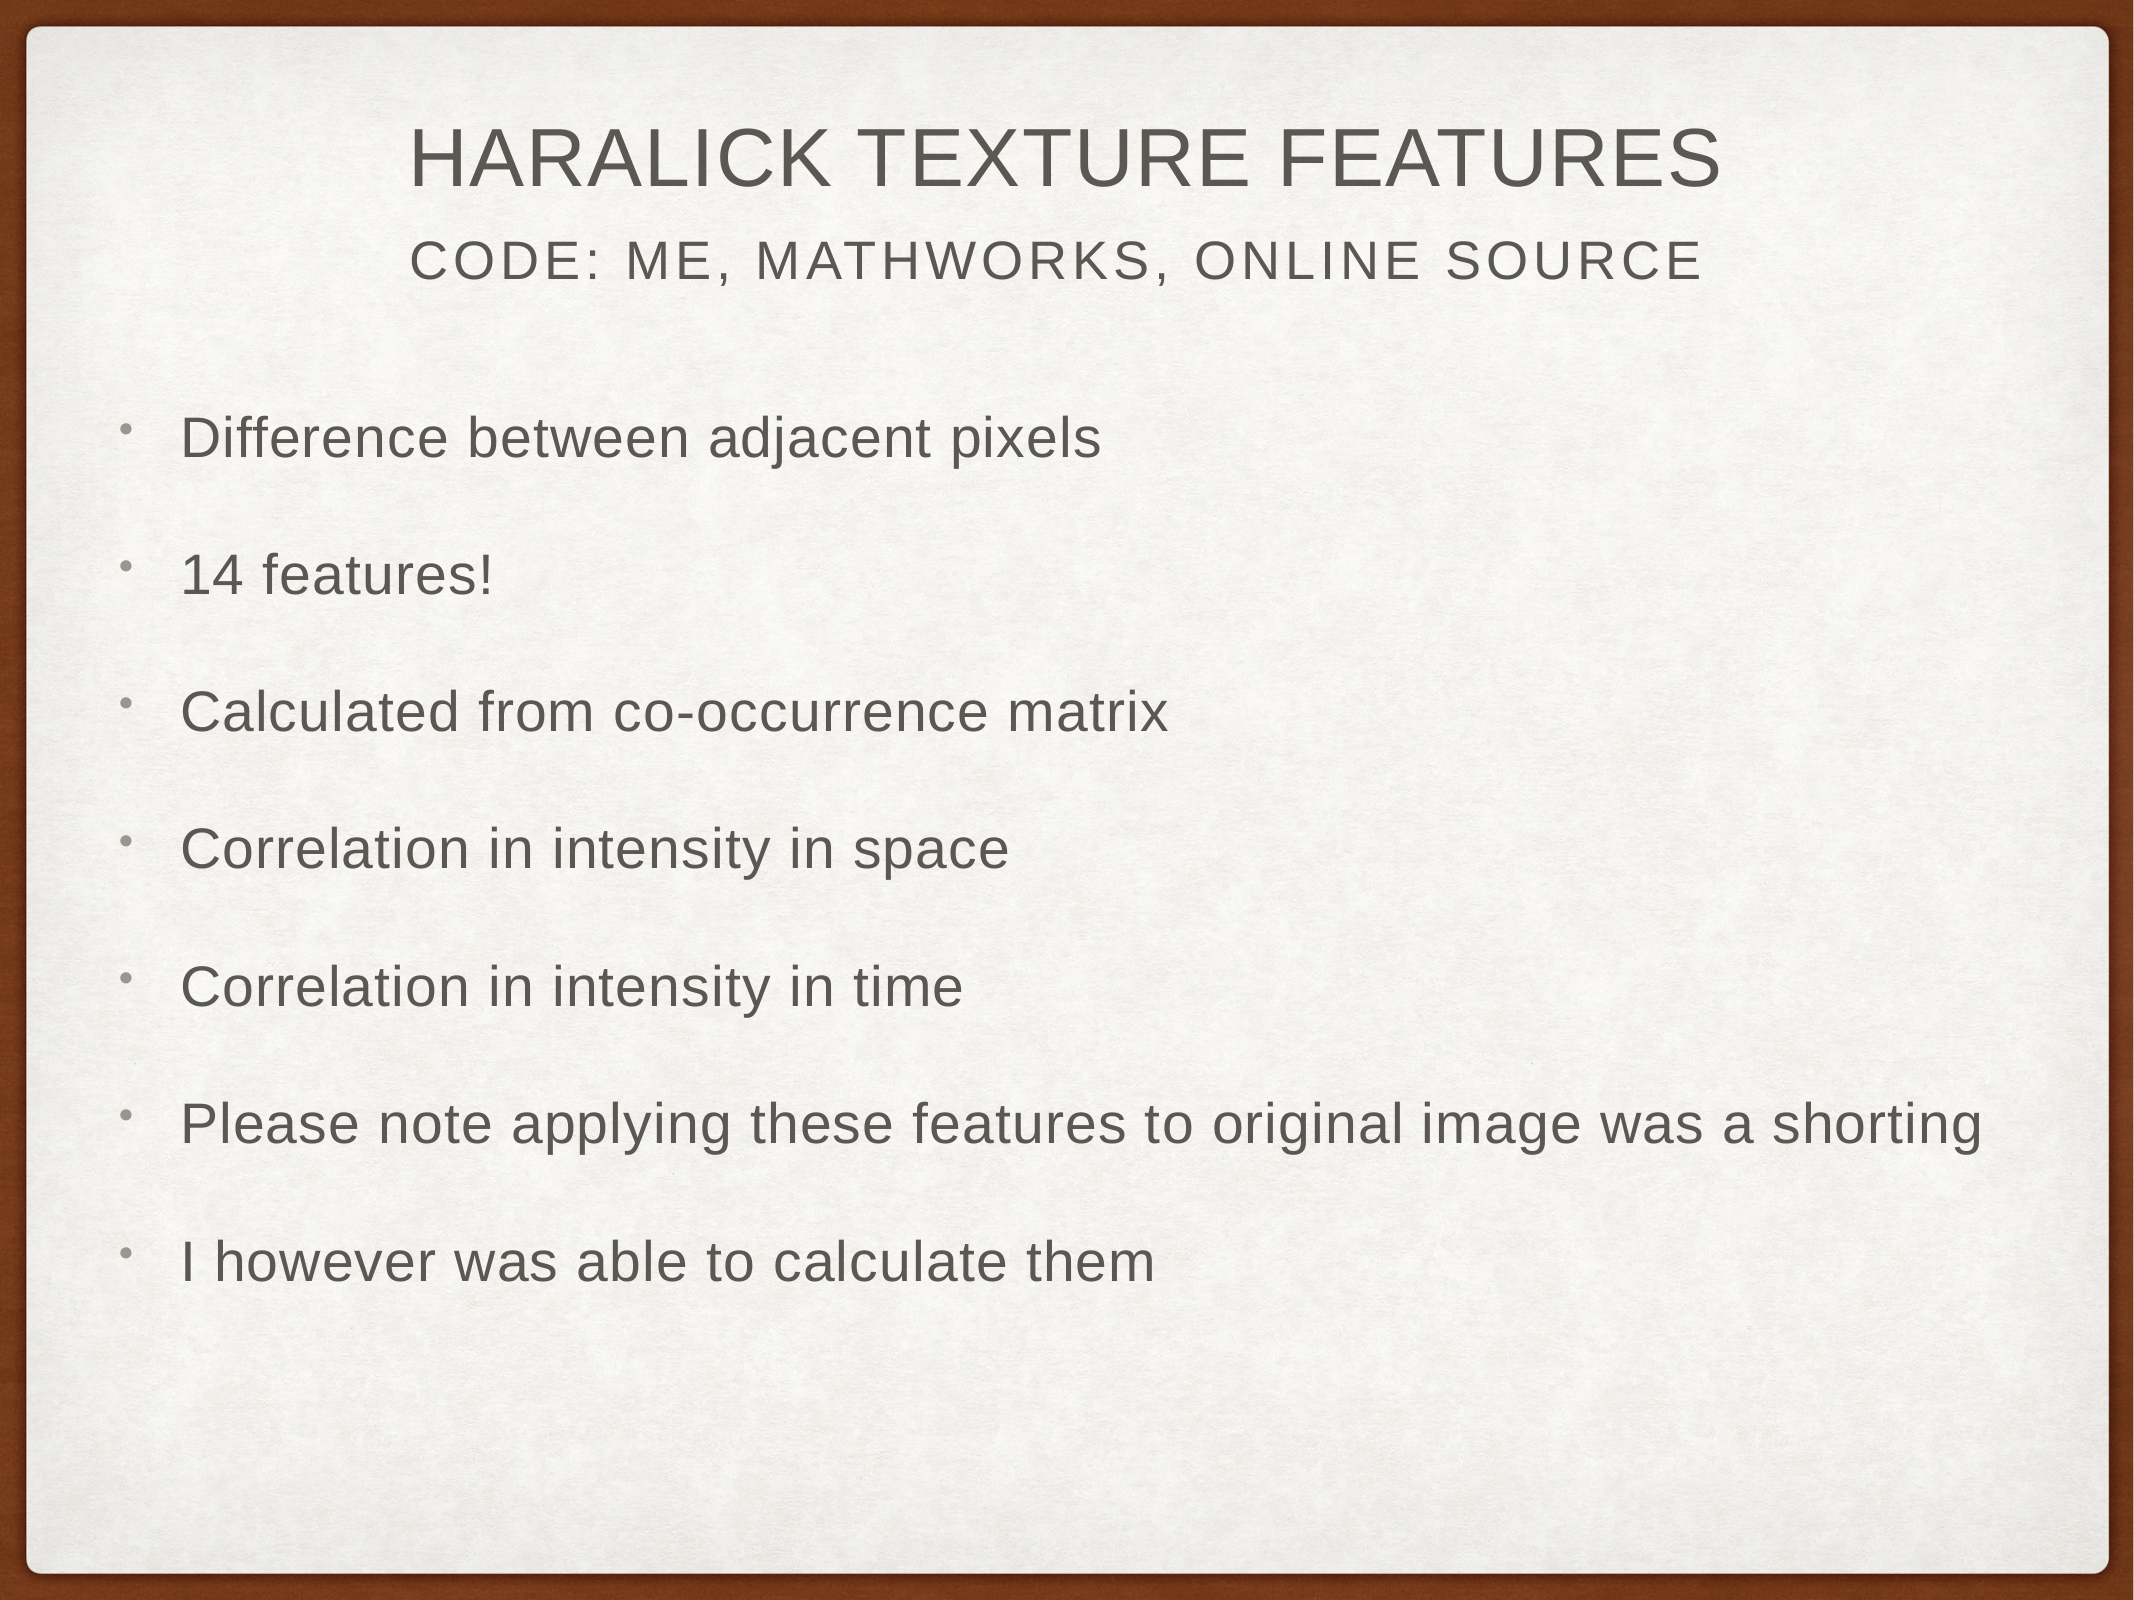

# Haralick Texture features
Code: me, mathworks, online source
Difference between adjacent pixels
14 features!
Calculated from co-occurrence matrix
Correlation in intensity in space
Correlation in intensity in time
Please note applying these features to original image was a shorting
I however was able to calculate them